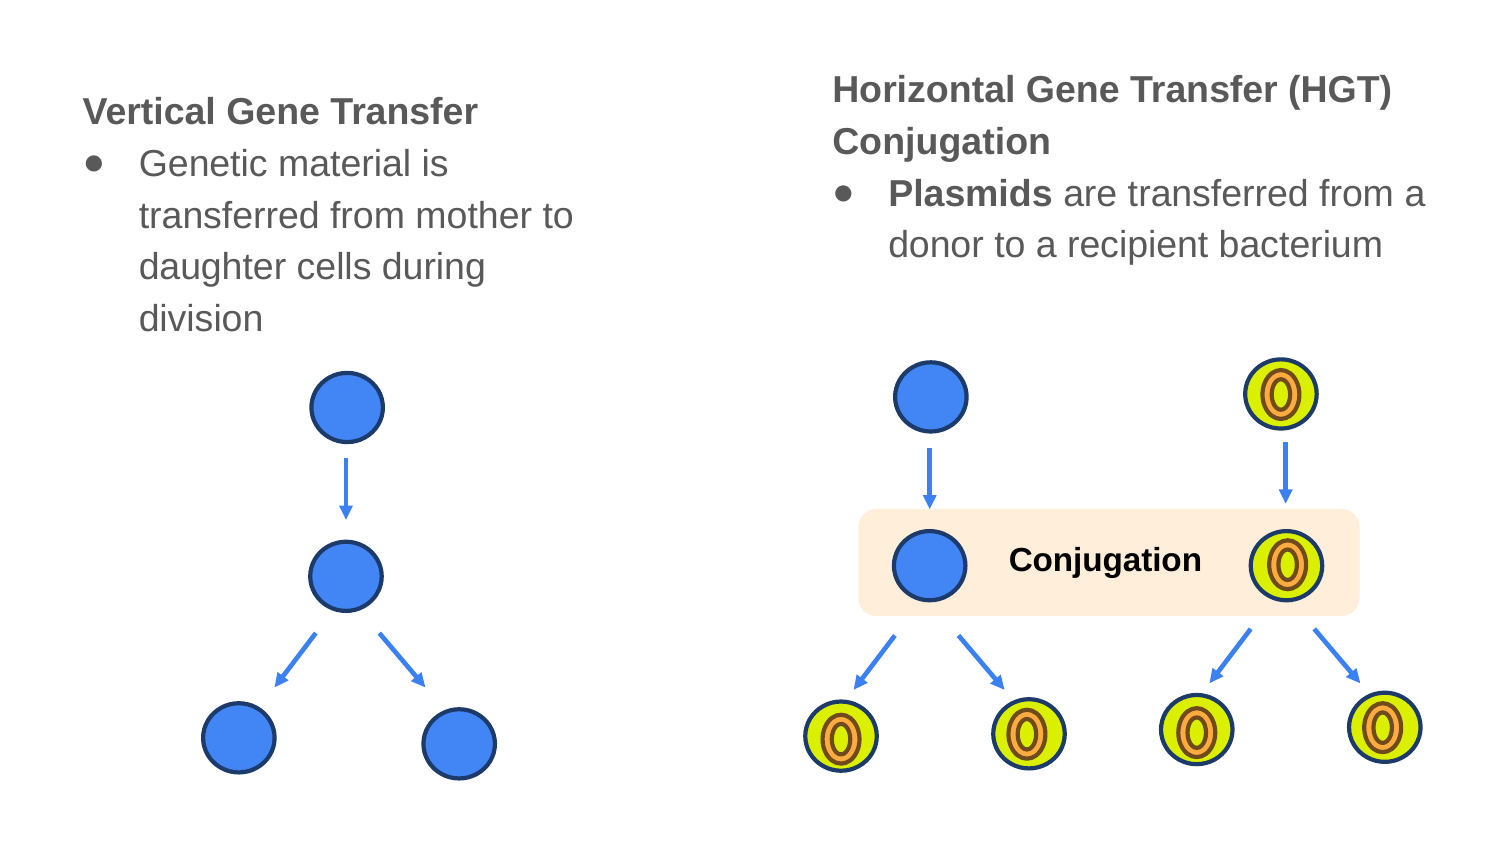

Horizontal Gene Transfer (HGT) Conjugation
Plasmids are transferred from a donor to a recipient bacterium
Vertical Gene Transfer
Genetic material is transferred from mother to daughter cells during division

Conjugation